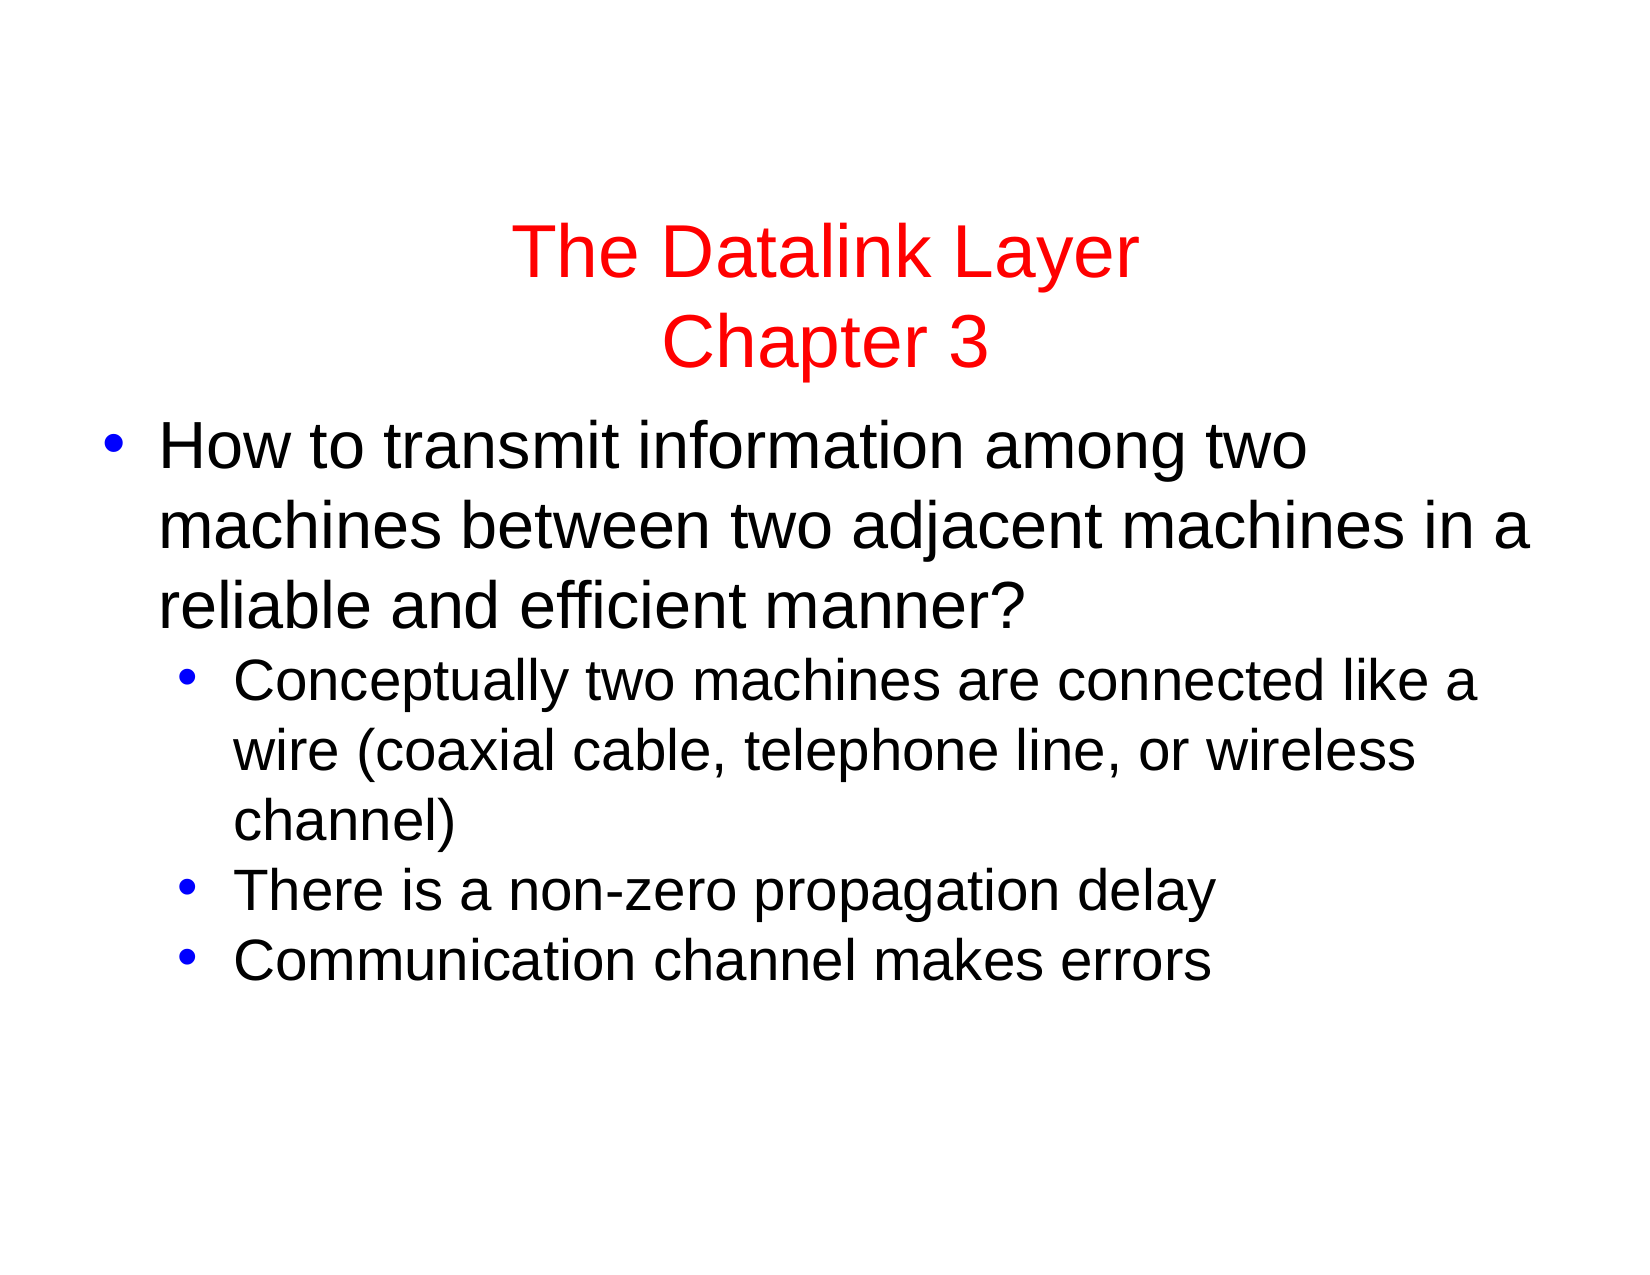

# The Datalink Layer Chapter 3
How to transmit information among two machines between two adjacent machines in a reliable and efficient manner?
Conceptually two machines are connected like a wire (coaxial cable, telephone line, or wireless channel)
There is a non-zero propagation delay
Communication channel makes errors